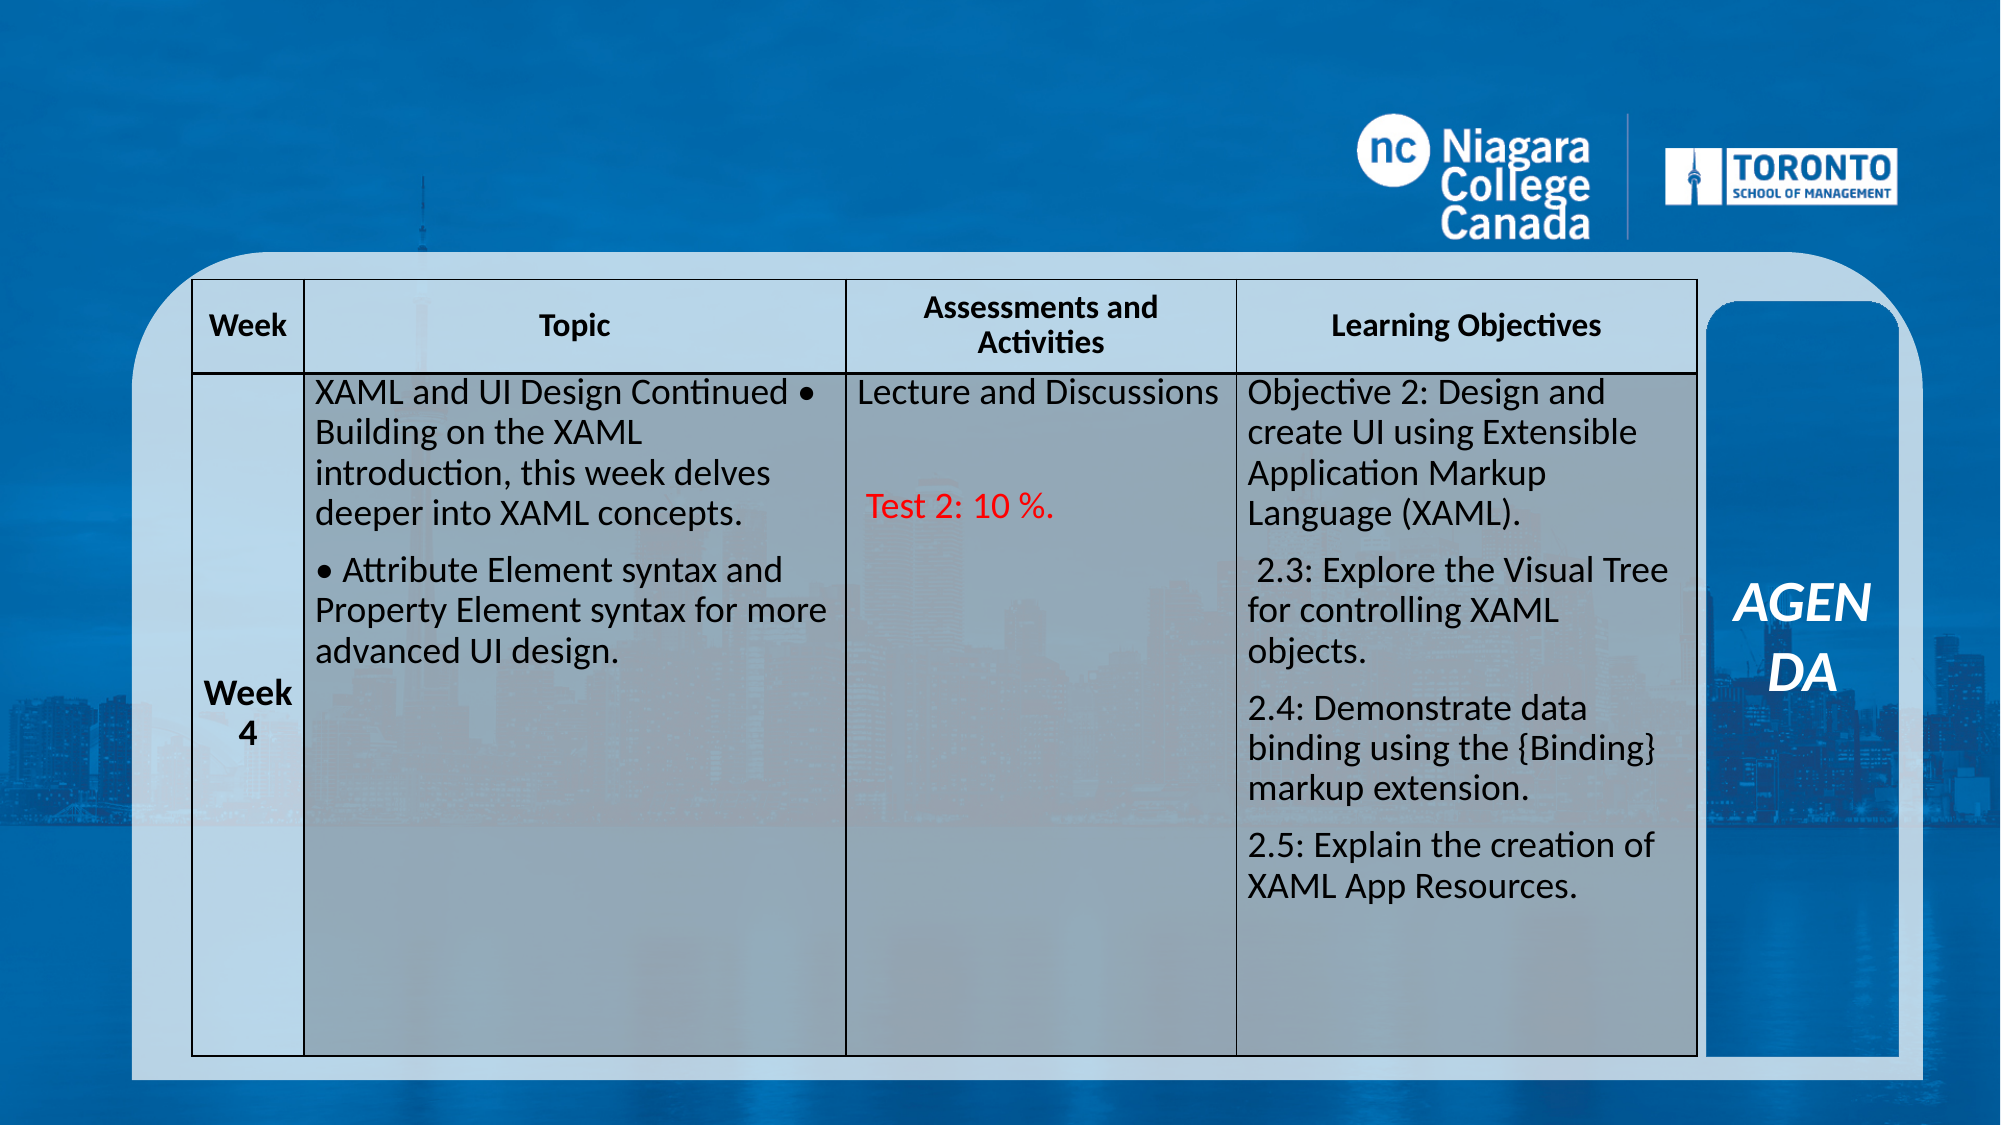

| Week | Topic | Assessments and Activities | Learning Objectives |
| --- | --- | --- | --- |
| Week 4 | XAML and UI Design Continued • Building on the XAML introduction, this week delves deeper into XAML concepts. • Attribute Element syntax and Property Element syntax for more advanced UI design. | Lecture and Discussions Test 2: 10 %. | Objective 2: Design and create UI using Extensible Application Markup Language (XAML). 2.3: Explore the Visual Tree for controlling XAML objects. 2.4: Demonstrate data binding using the {Binding} markup extension. 2.5: Explain the creation of XAML App Resources. |
AGENDA